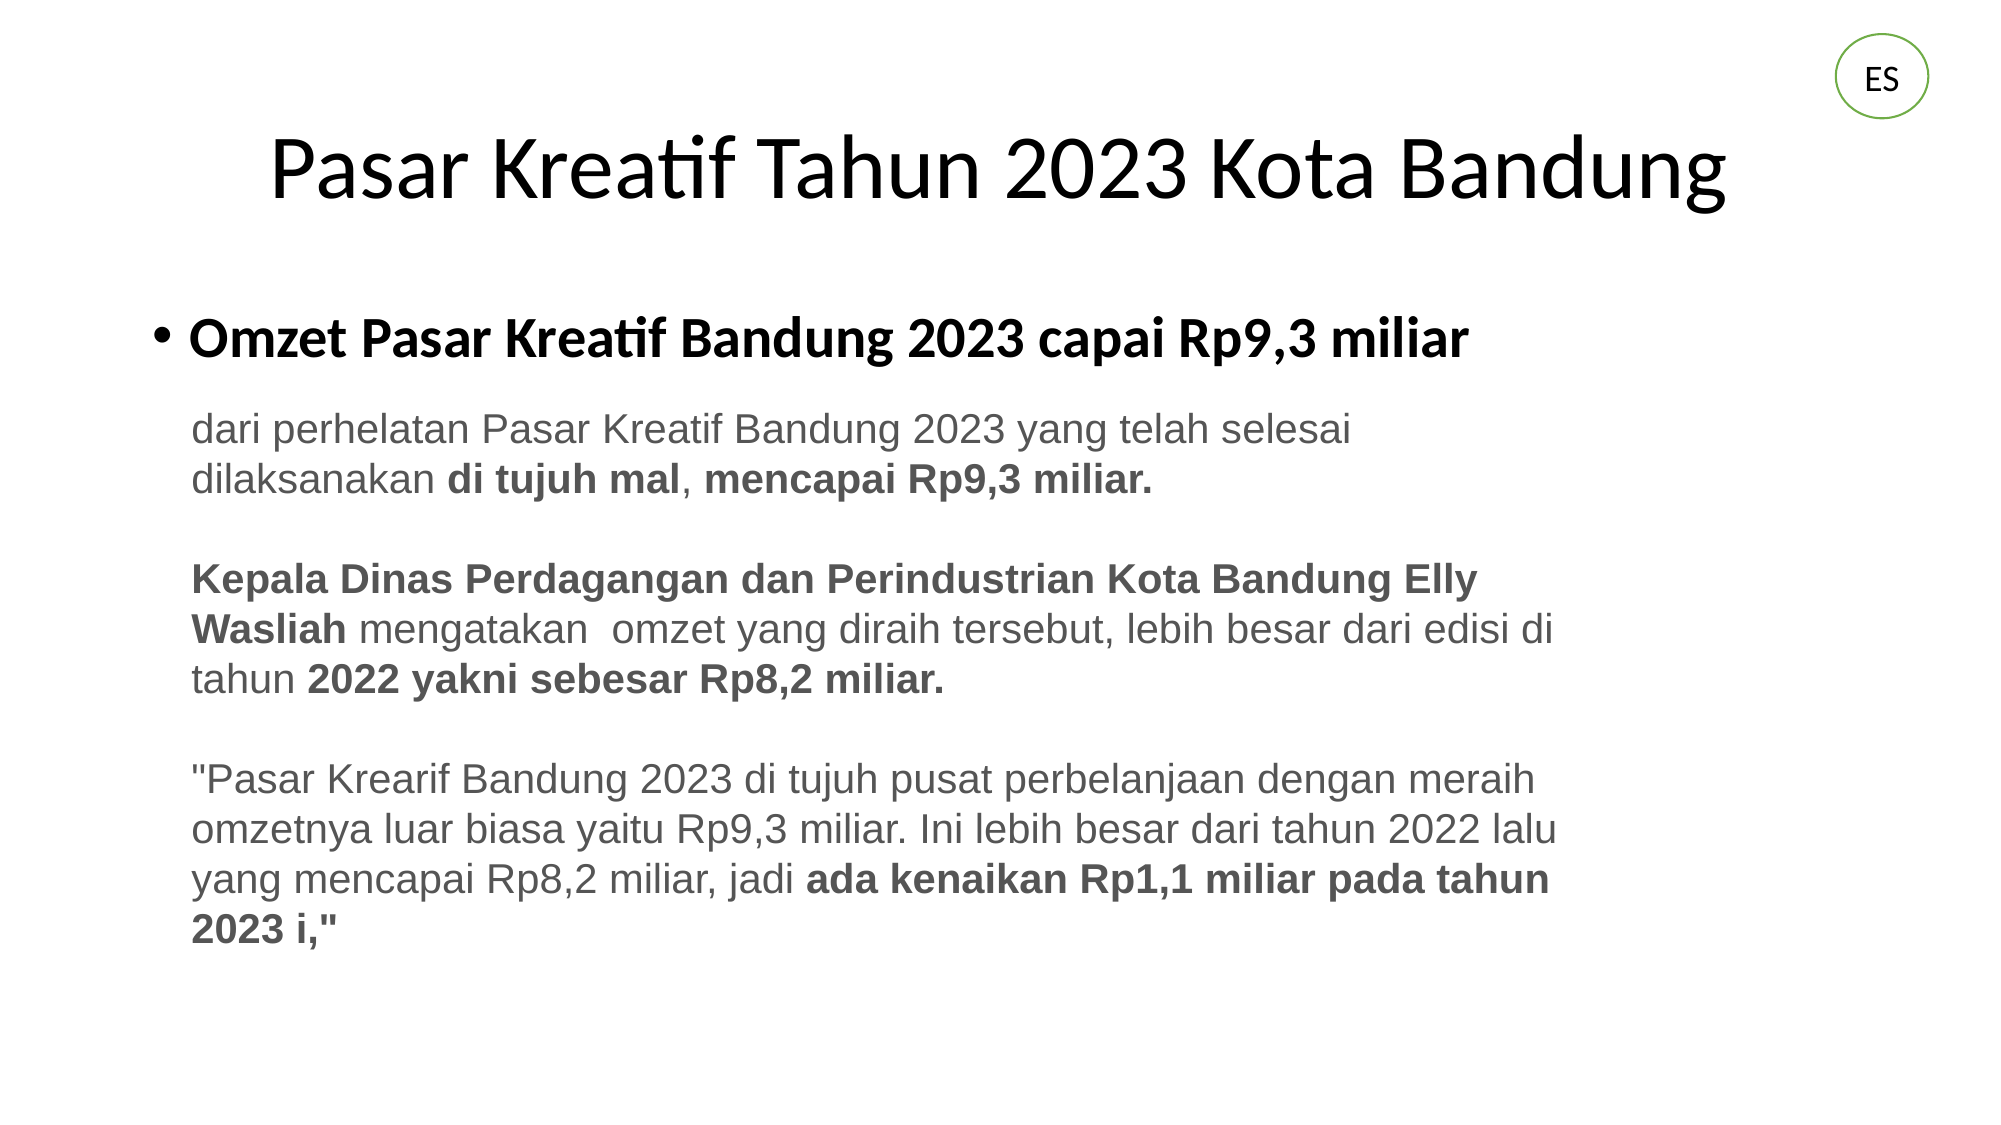

ES
# Pasar Kreatif Tahun 2023 Kota Bandung
Omzet Pasar Kreatif Bandung 2023 capai Rp9,3 miliar

dari perhelatan Pasar Kreatif Bandung 2023 yang telah selesai dilaksanakan di tujuh mal, mencapai Rp9,3 miliar.
Kepala Dinas Perdagangan dan Perindustrian Kota Bandung Elly Wasliah mengatakan  omzet yang diraih tersebut, lebih besar dari edisi di tahun 2022 yakni sebesar Rp8,2 miliar.
"Pasar Krearif Bandung 2023 di tujuh pusat perbelanjaan dengan meraih omzetnya luar biasa yaitu Rp9,3 miliar. Ini lebih besar dari tahun 2022 lalu yang mencapai Rp8,2 miliar, jadi ada kenaikan Rp1,1 miliar pada tahun 2023 i,"